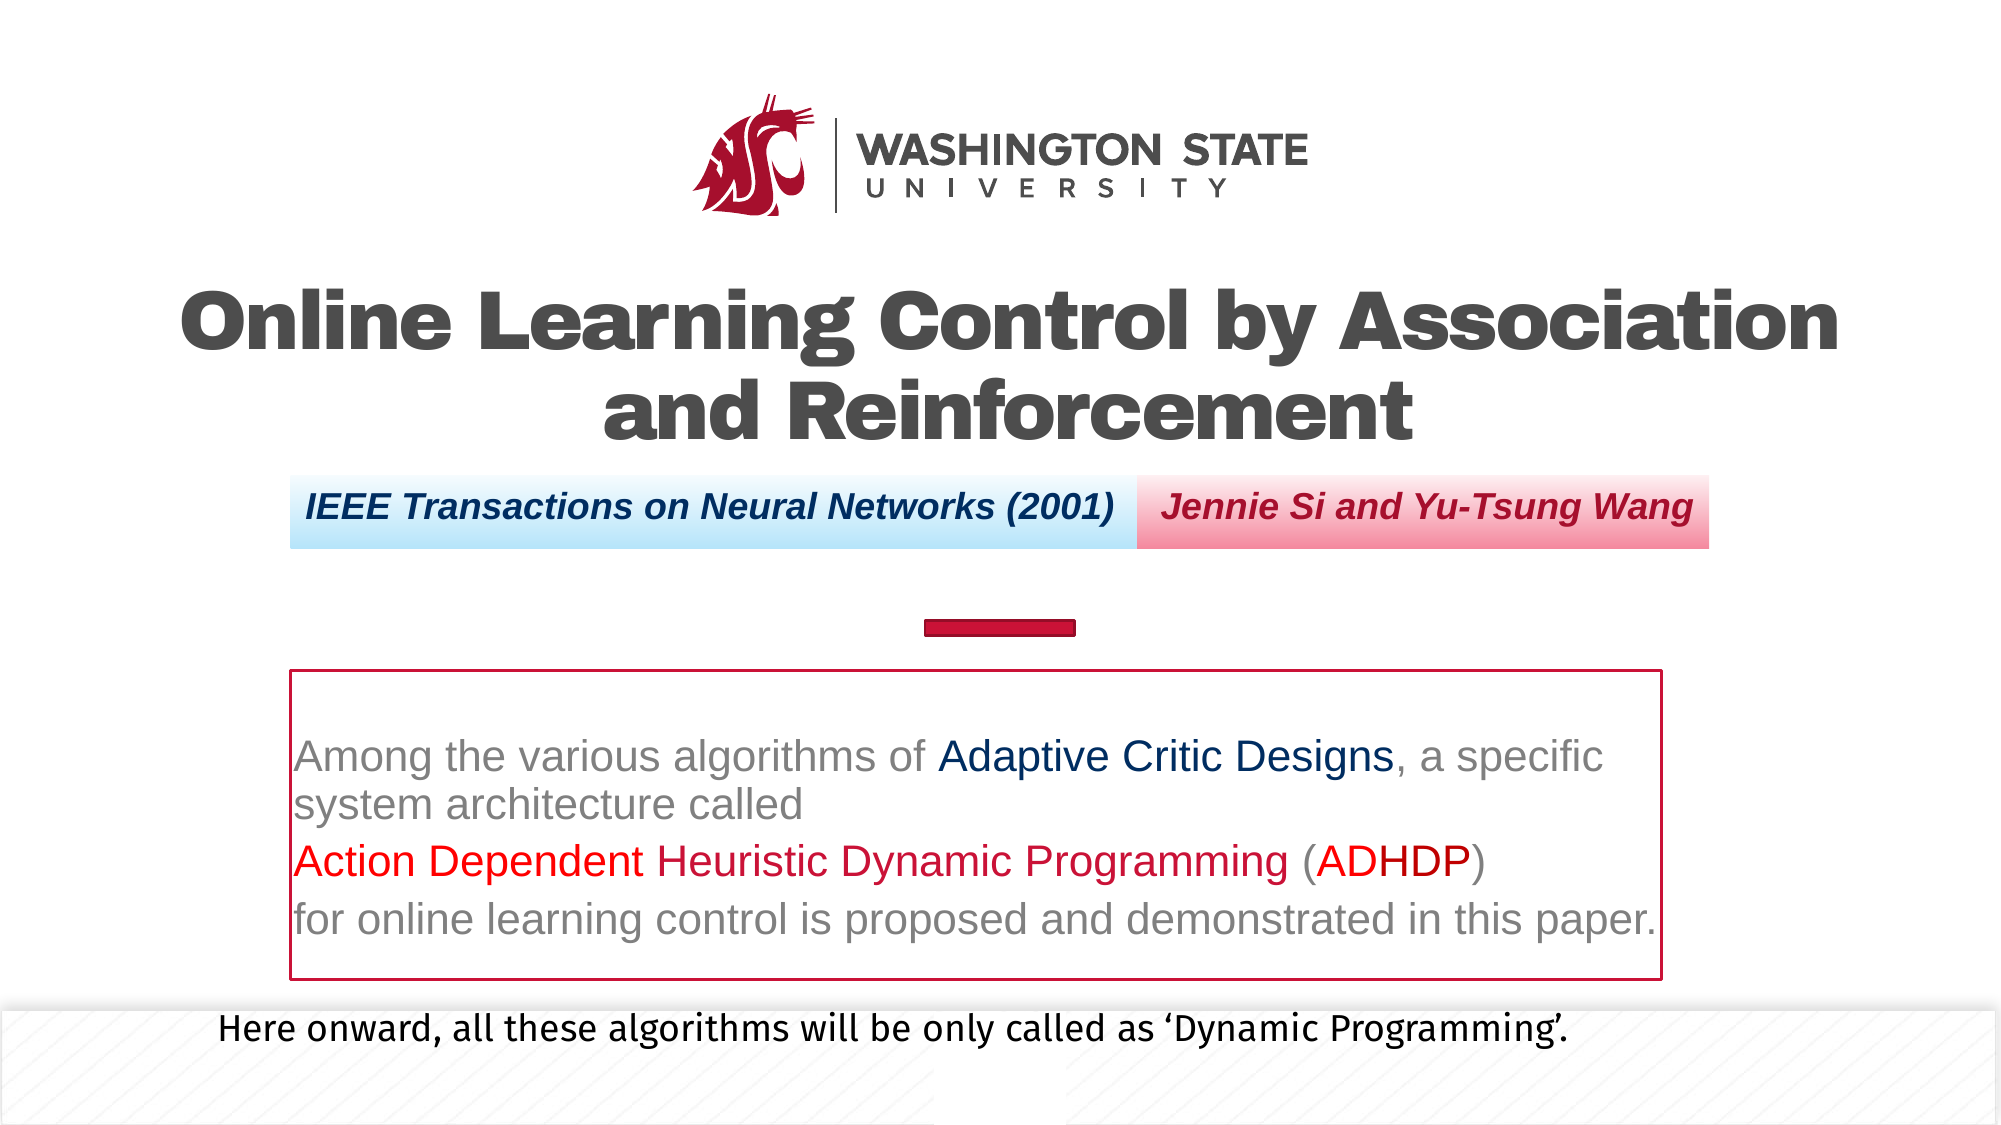

# Online Learning Control by Association and Reinforcement
IEEE Transactions on Neural Networks (2001)
Jennie Si and Yu-Tsung Wang

Among the various algorithms of Adaptive Critic Designs, a specific system architecture called
Action Dependent Heuristic Dynamic Programming (ADHDP)
for online learning control is proposed and demonstrated in this paper.
Here onward, all these algorithms will be only called as ‘Dynamic Programming’.